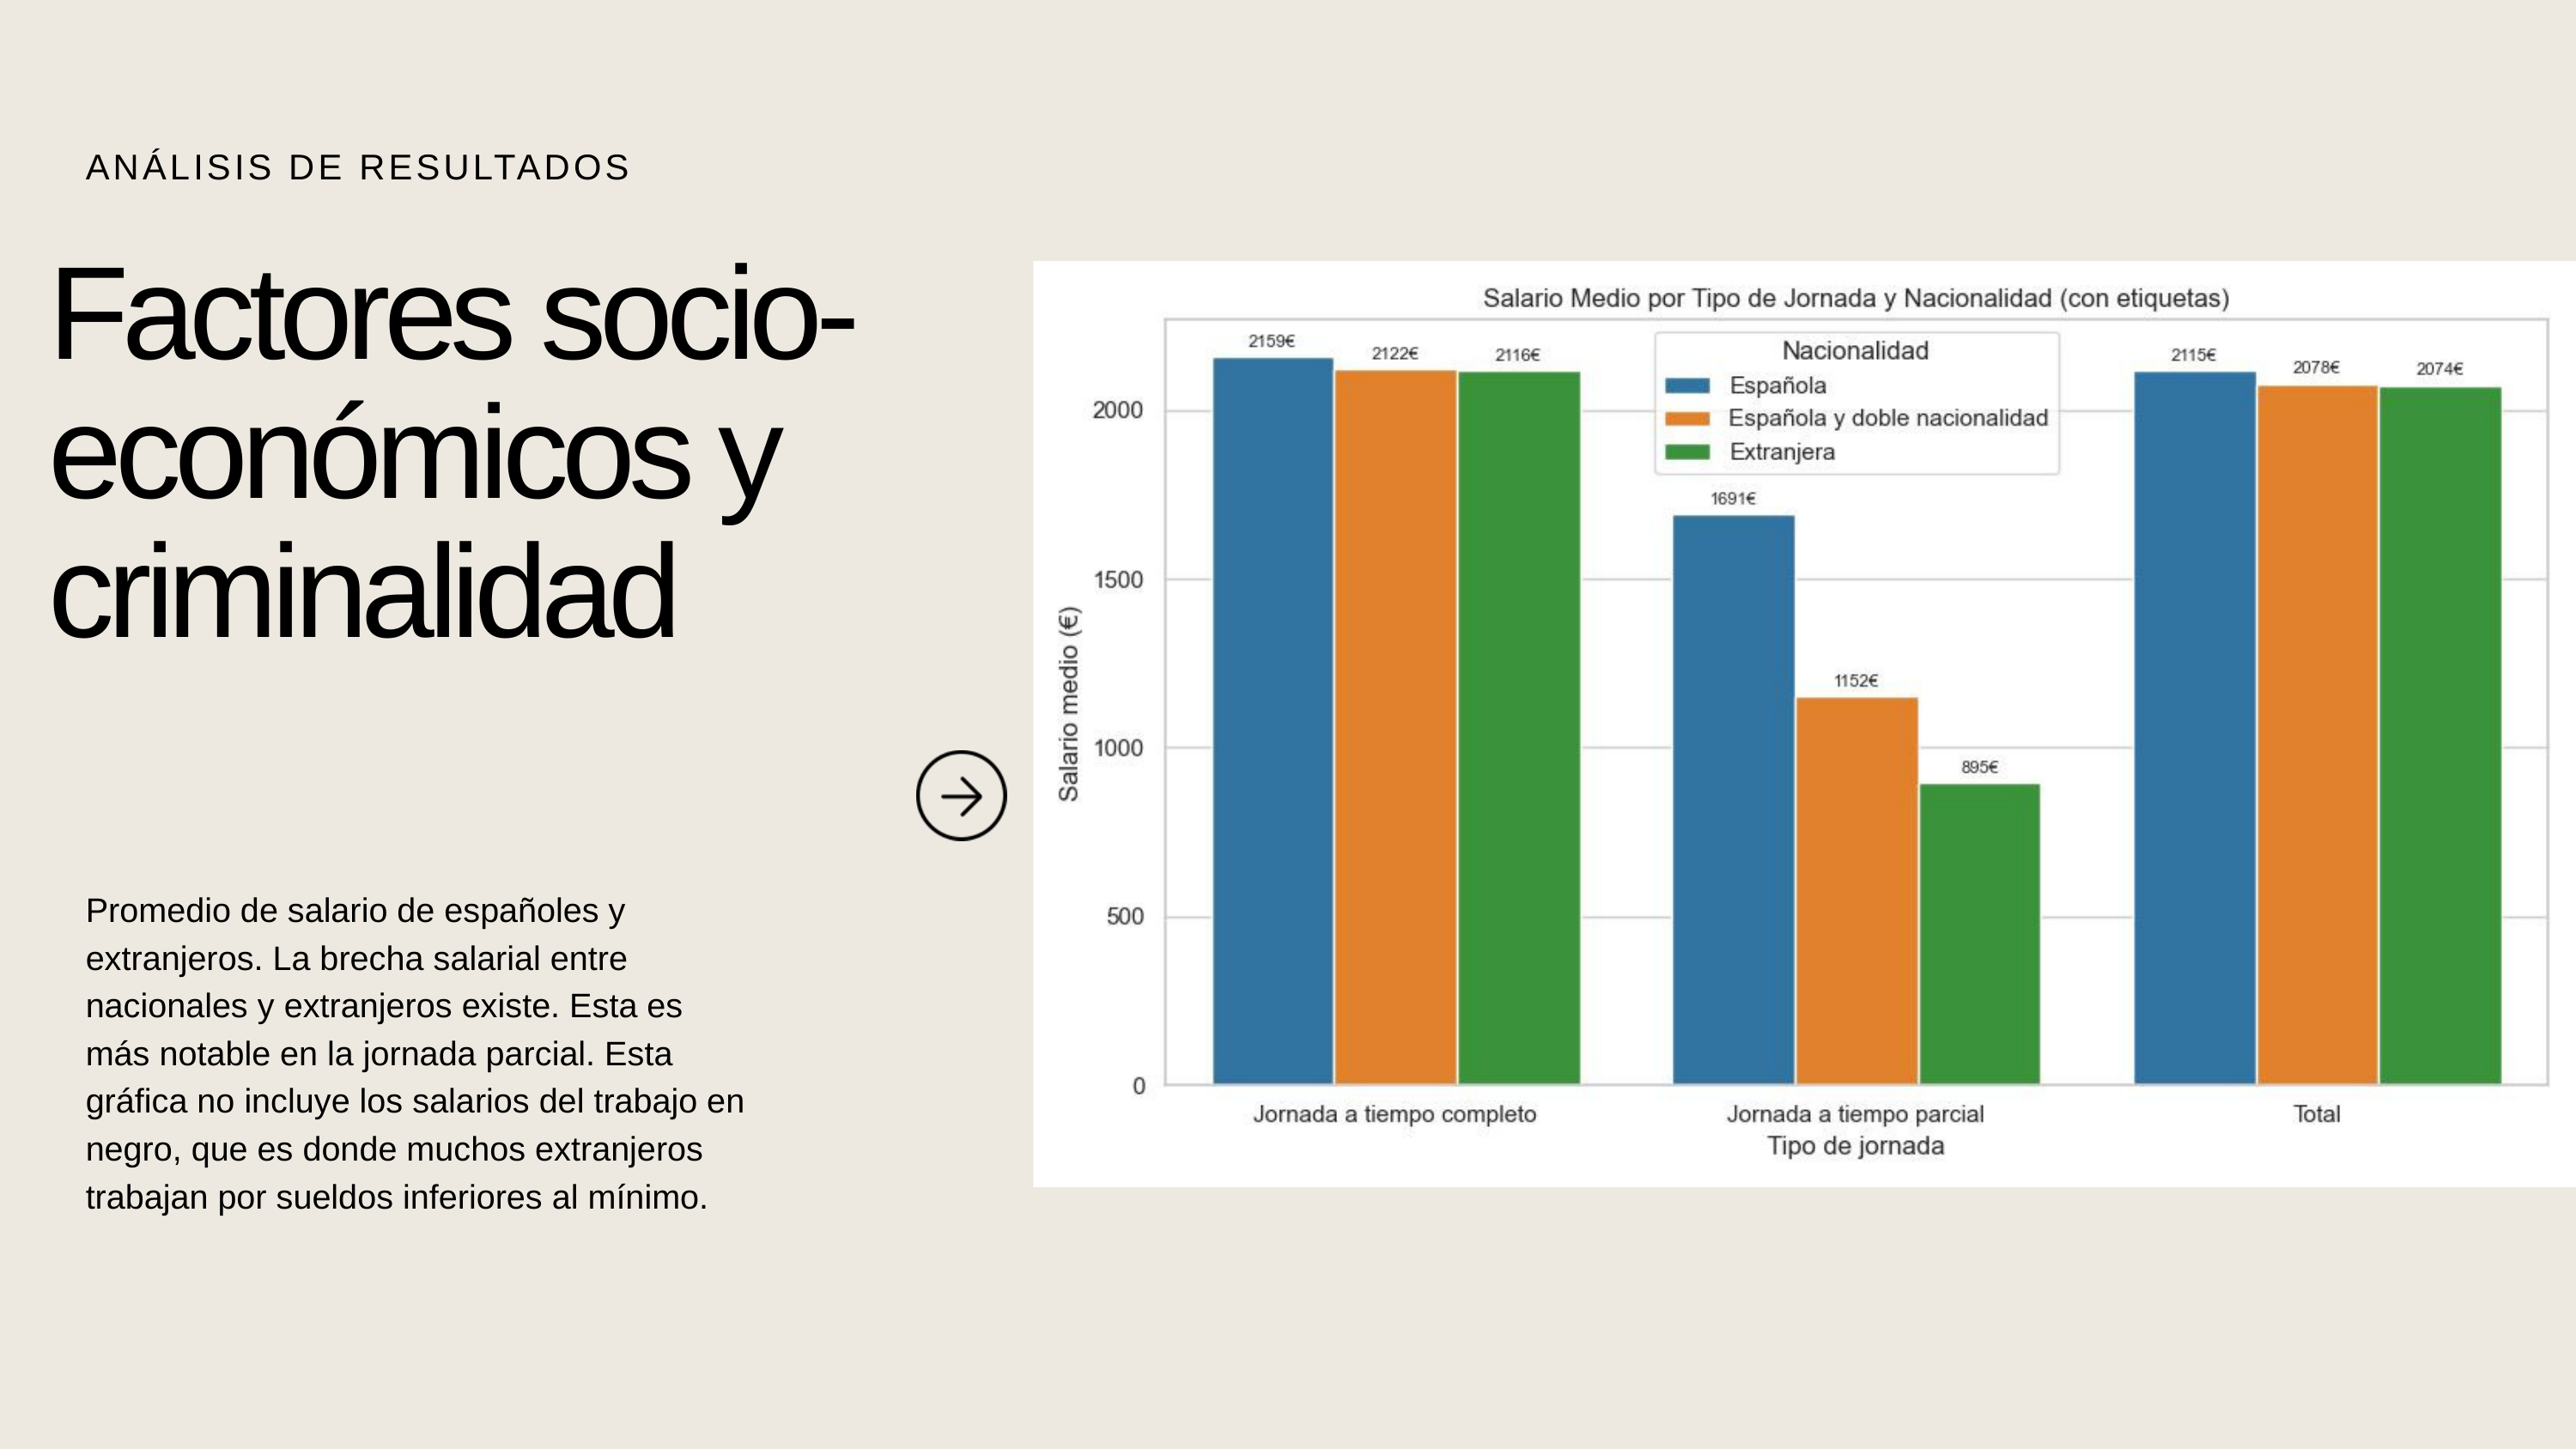

ANÁLISIS DE RESULTADOS
Factores socio-económicos y criminalidad

Promedio de salario de españoles y extranjeros. La brecha salarial entre nacionales y extranjeros existe. Esta es más notable en la jornada parcial. Esta gráfica no incluye los salarios del trabajo en negro, que es donde muchos extranjeros trabajan por sueldos inferiores al mínimo.